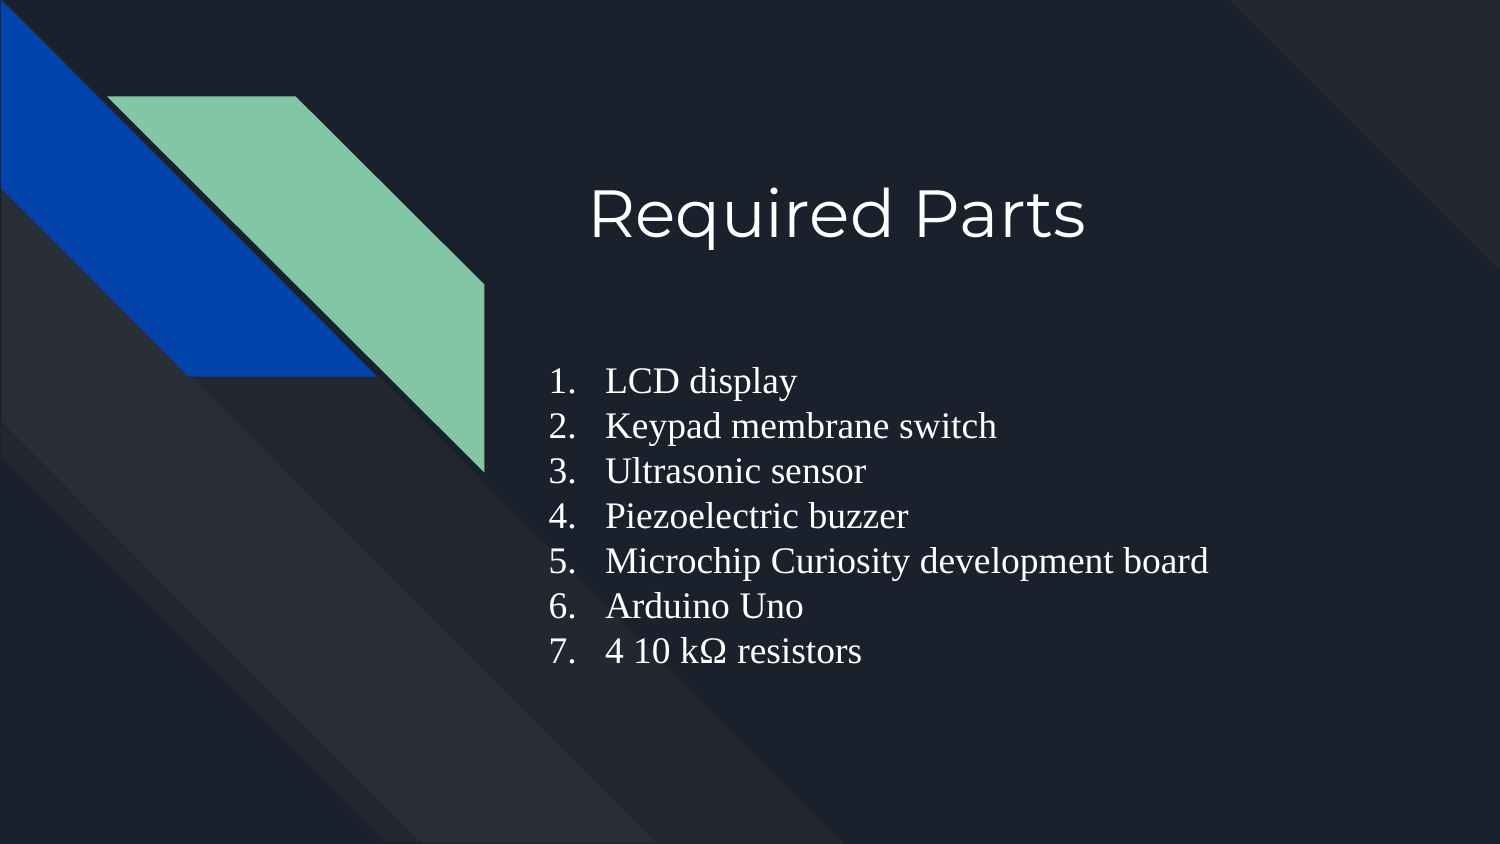

# Required Parts
LCD display
Keypad membrane switch
Ultrasonic sensor
Piezoelectric buzzer
Microchip Curiosity development board
Arduino Uno
4 10 kΩ resistors